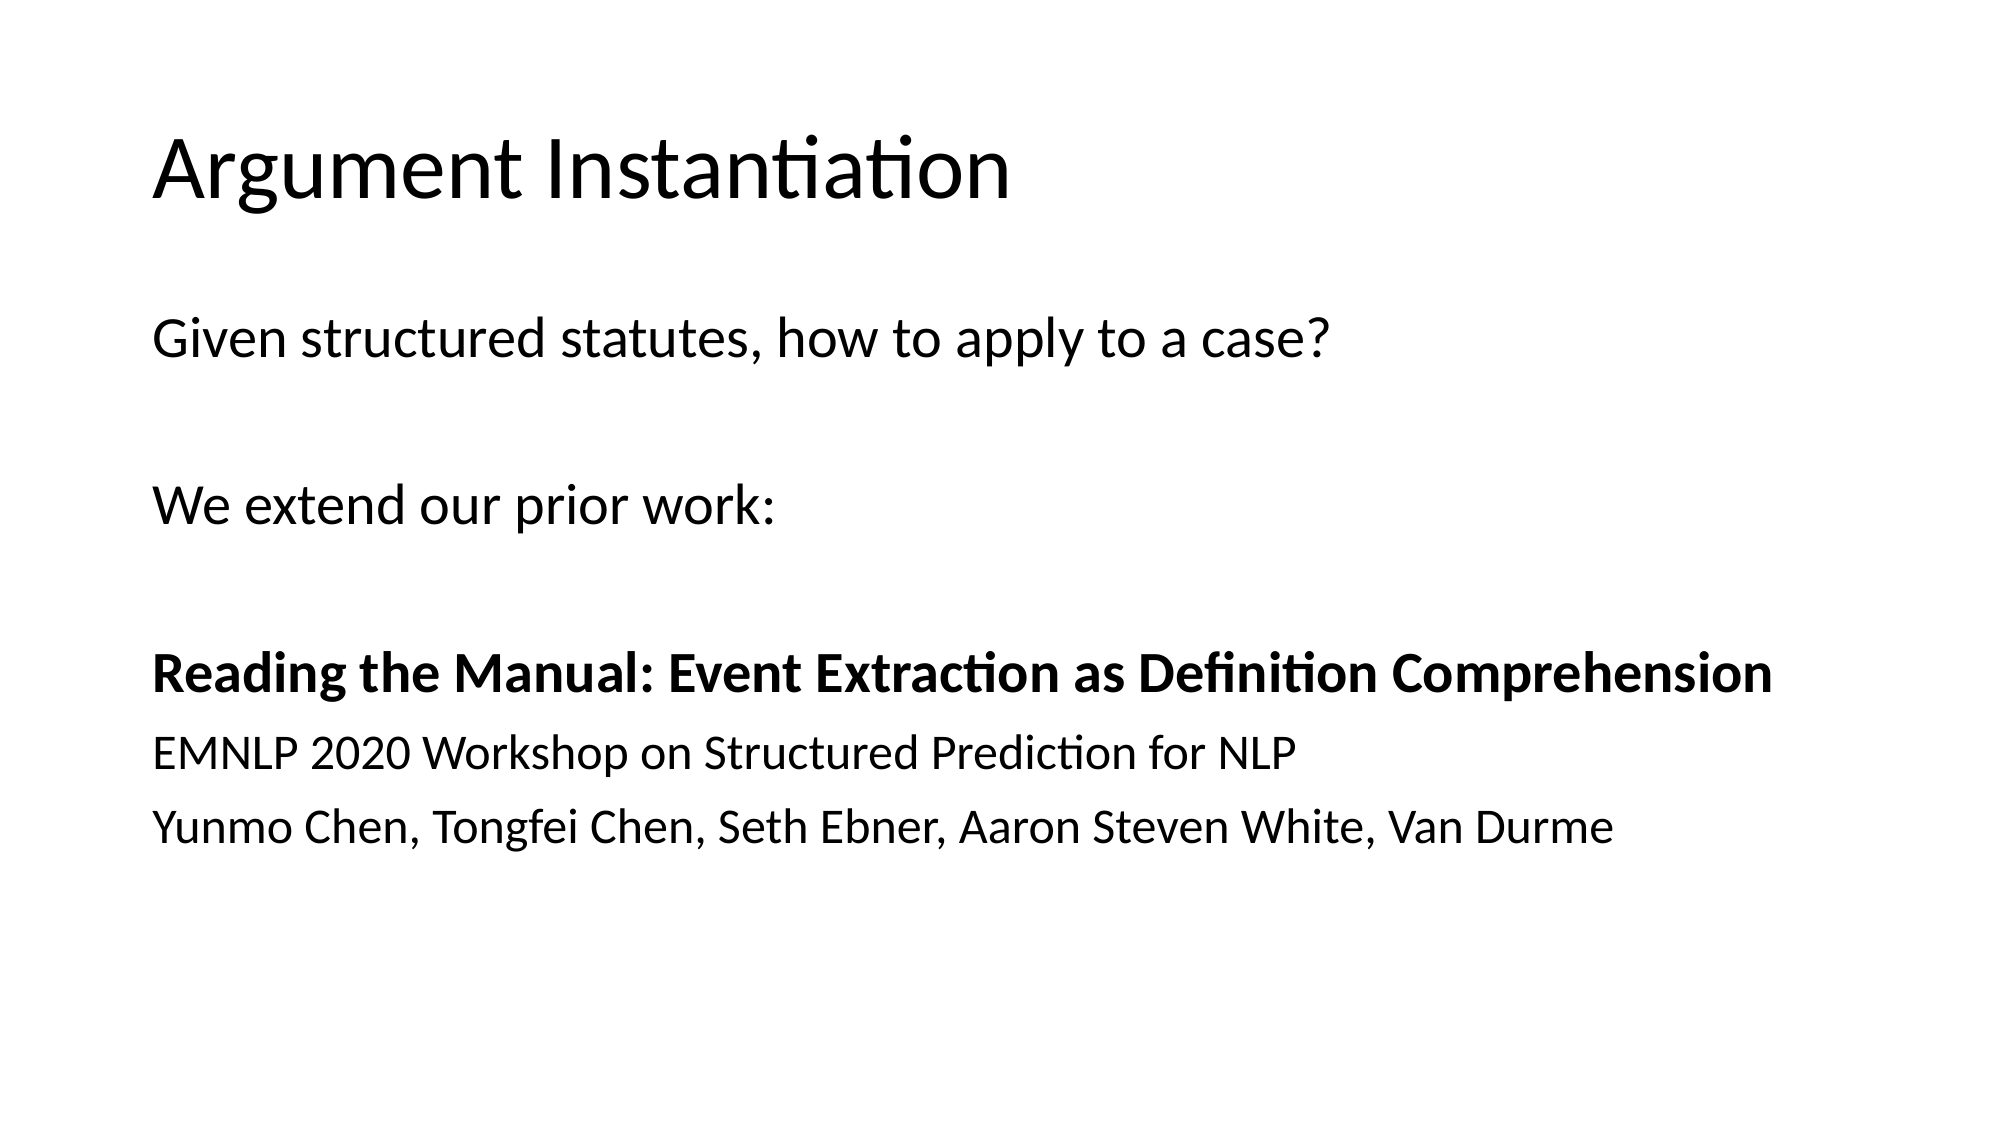

# Argument Instantiation
Given structured statutes, how to apply to a case?

We extend our prior work:

Reading the Manual: Event Extraction as Definition Comprehension
EMNLP 2020 Workshop on Structured Prediction for NLP
Yunmo Chen, Tongfei Chen, Seth Ebner, Aaron Steven White, Van Durme